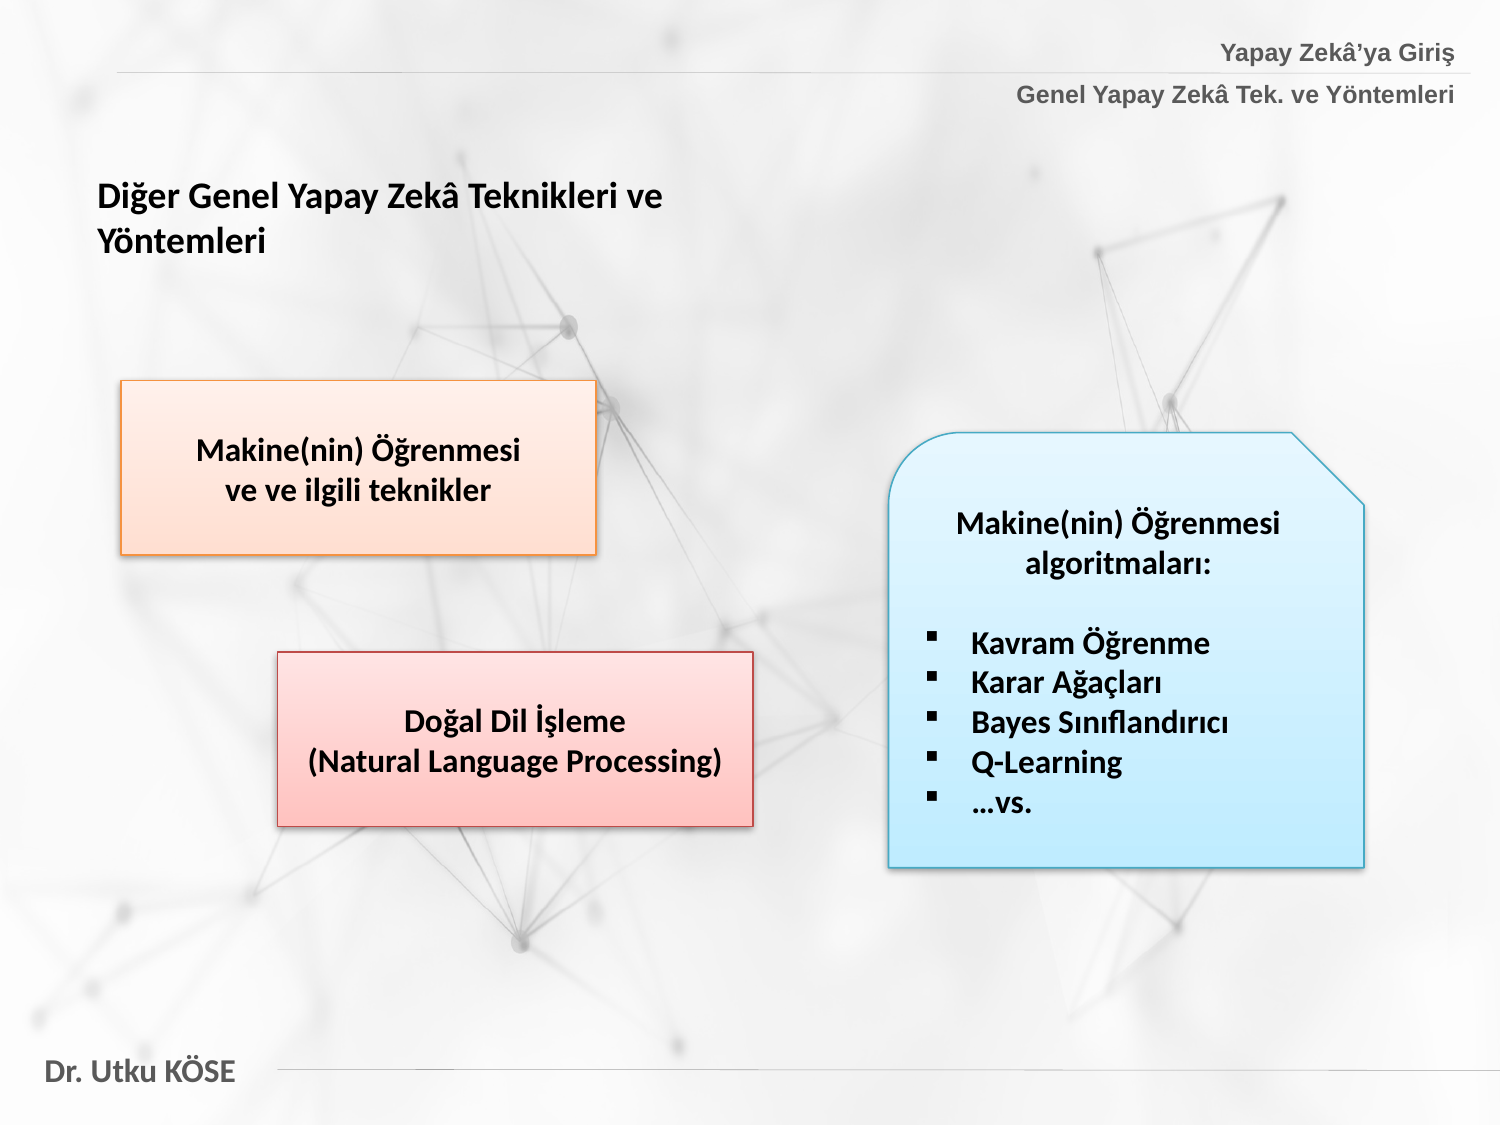

Yapay Zekâ’ya Giriş
Genel Yapay Zekâ Tek. ve Yöntemleri
Diğer Genel Yapay Zekâ Teknikleri ve Yöntemleri

Makine(nin) Öğrenmesi
ve ve ilgili teknikler

Makine(nin) Öğrenmesi algoritmaları:

Kavram Öğrenme
Karar Ağaçları
Bayes Sınıflandırıcı
Q-Learning
…vs.

Doğal Dil İşleme
(Natural Language Processing)